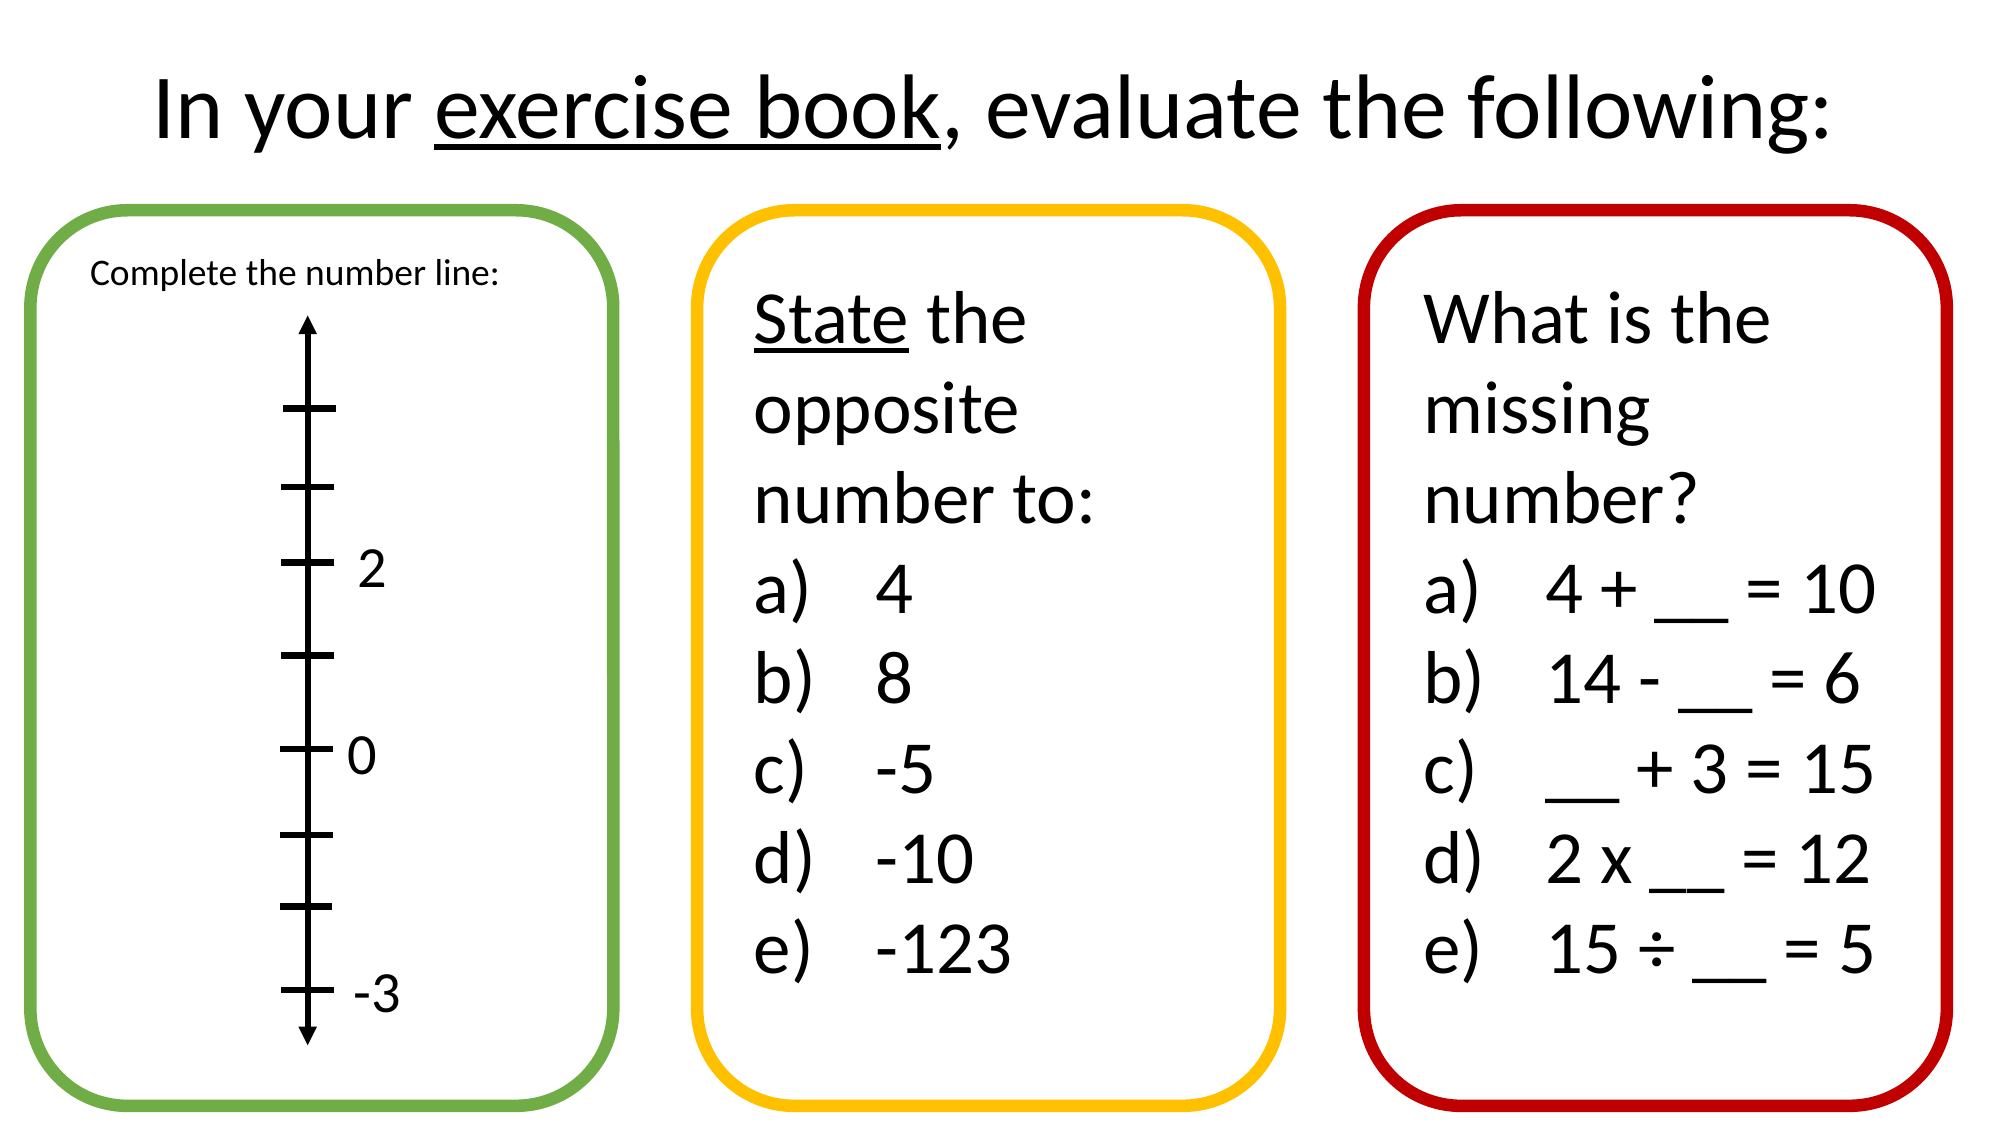

# In your exercise book, evaluate the following:

Complete the number line:

State the opposite number to:
4
8
-5
-10
-123
What is the missing number?
4 + __ = 10
14 - __ = 6
__ + 3 = 15
2 x __ = 12
15 ÷ __ = 5
2
0
-3